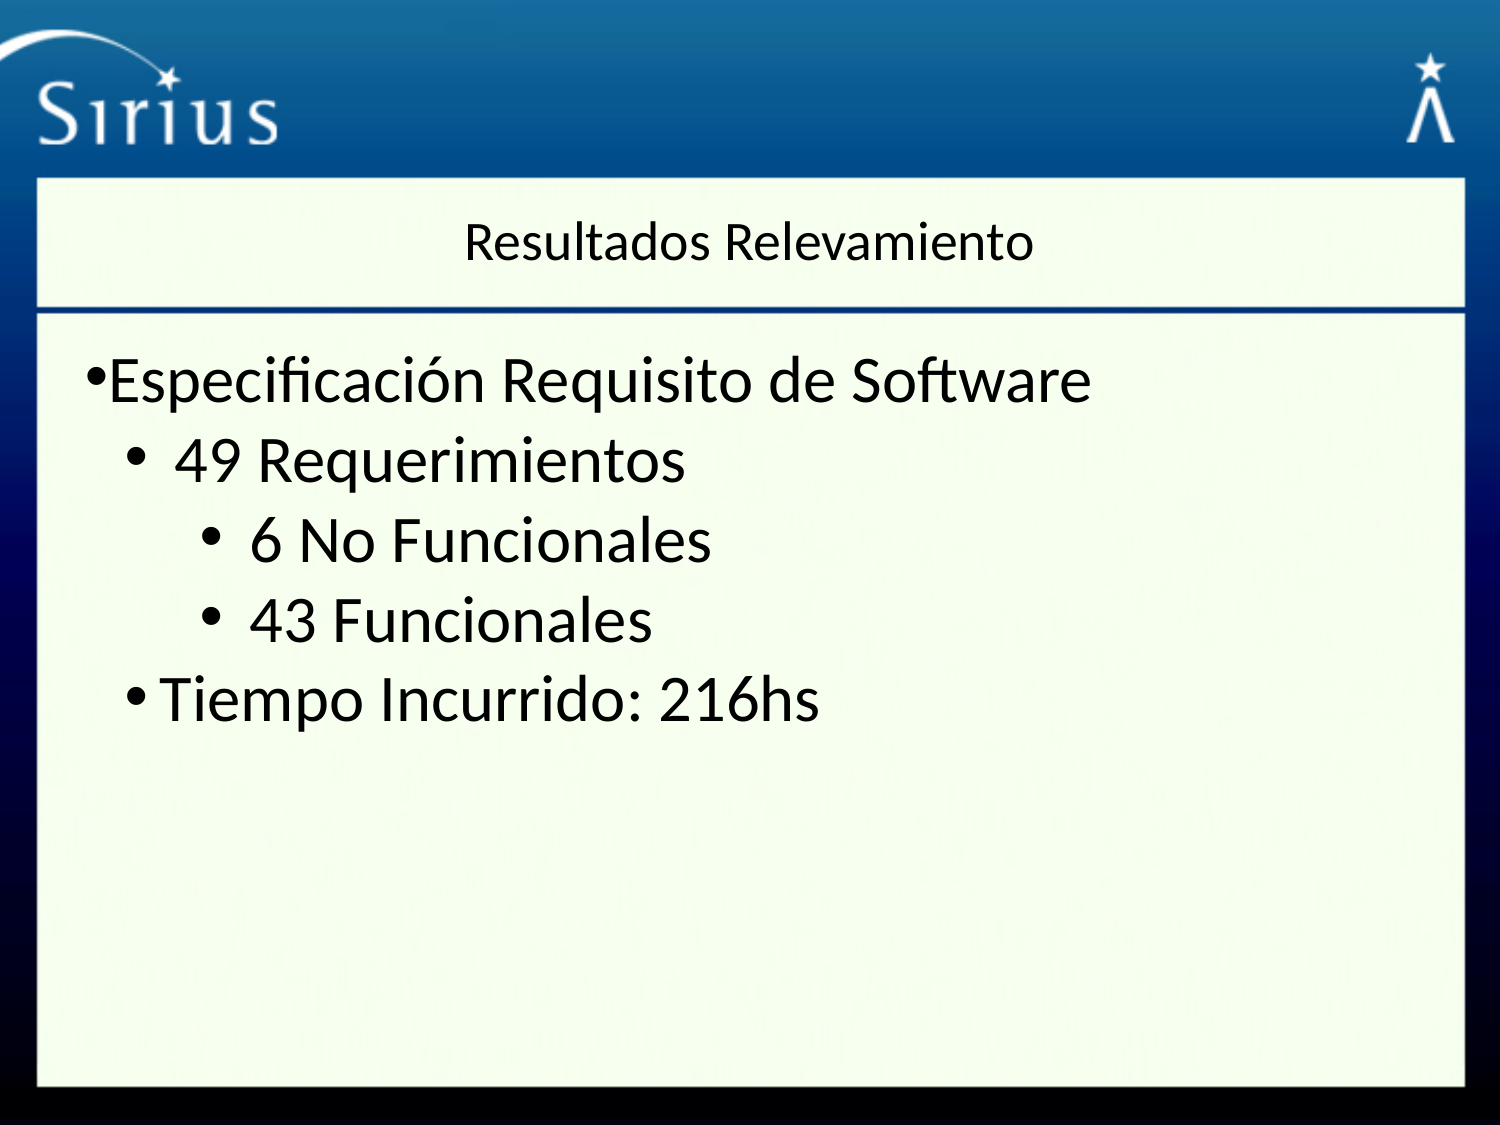

# Resultados Relevamiento
Especificación Requisito de Software
 49 Requerimientos
 6 No Funcionales
 43 Funcionales
Tiempo Incurrido: 216hs